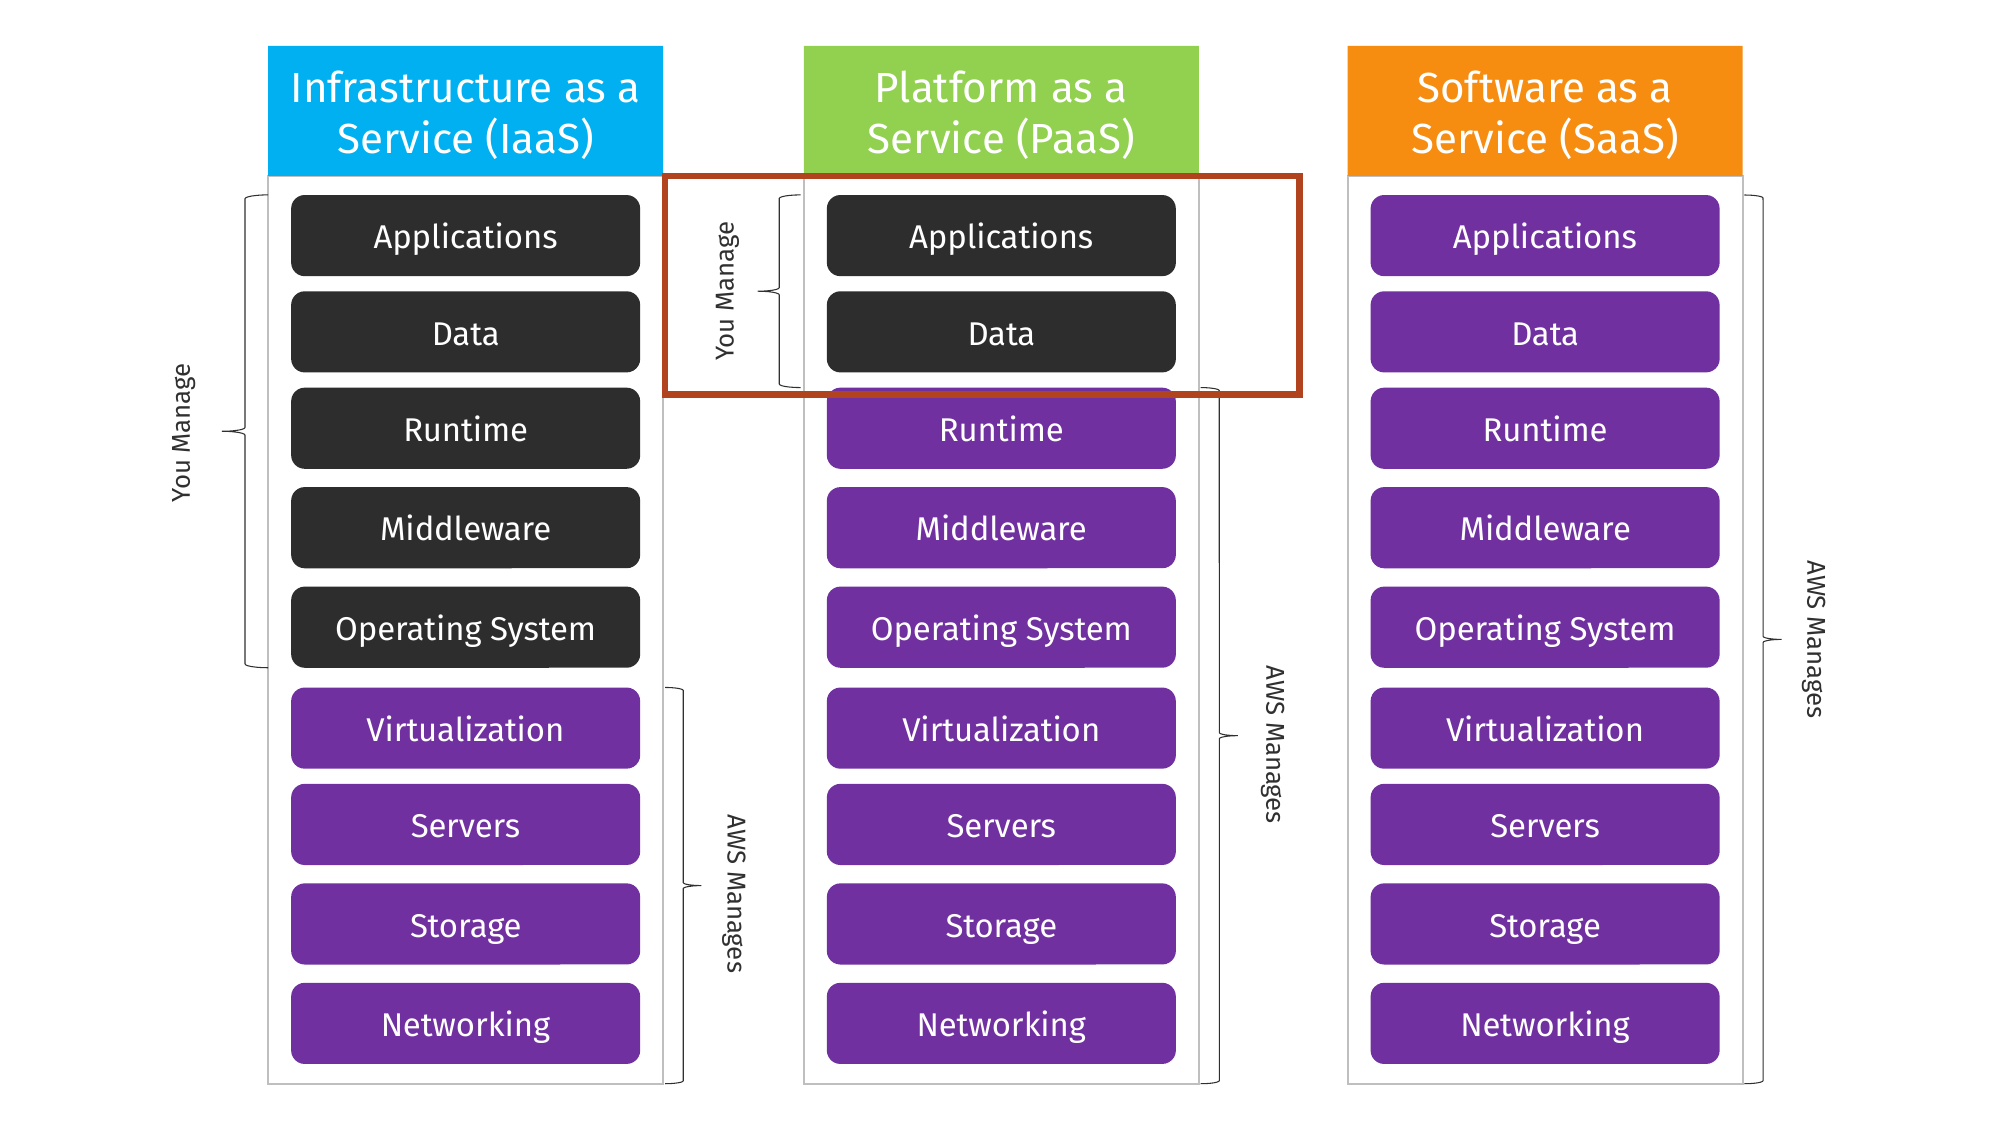

Infrastructure as a Service (IaaS)
Platform as a Service (PaaS)
Software as a Service (SaaS)
You Manage

Applications

Applications
Applications
You Manage
Data
Data
Data

Runtime
Runtime
Runtime
AWS Manages
Middleware
Middleware
Middleware
AWS Manages
Operating System
Operating System
Operating System

Virtualization
Virtualization
Virtualization
AWS Manages
Servers
Servers
Servers
Storage
Storage
Storage
Networking
Networking
Networking